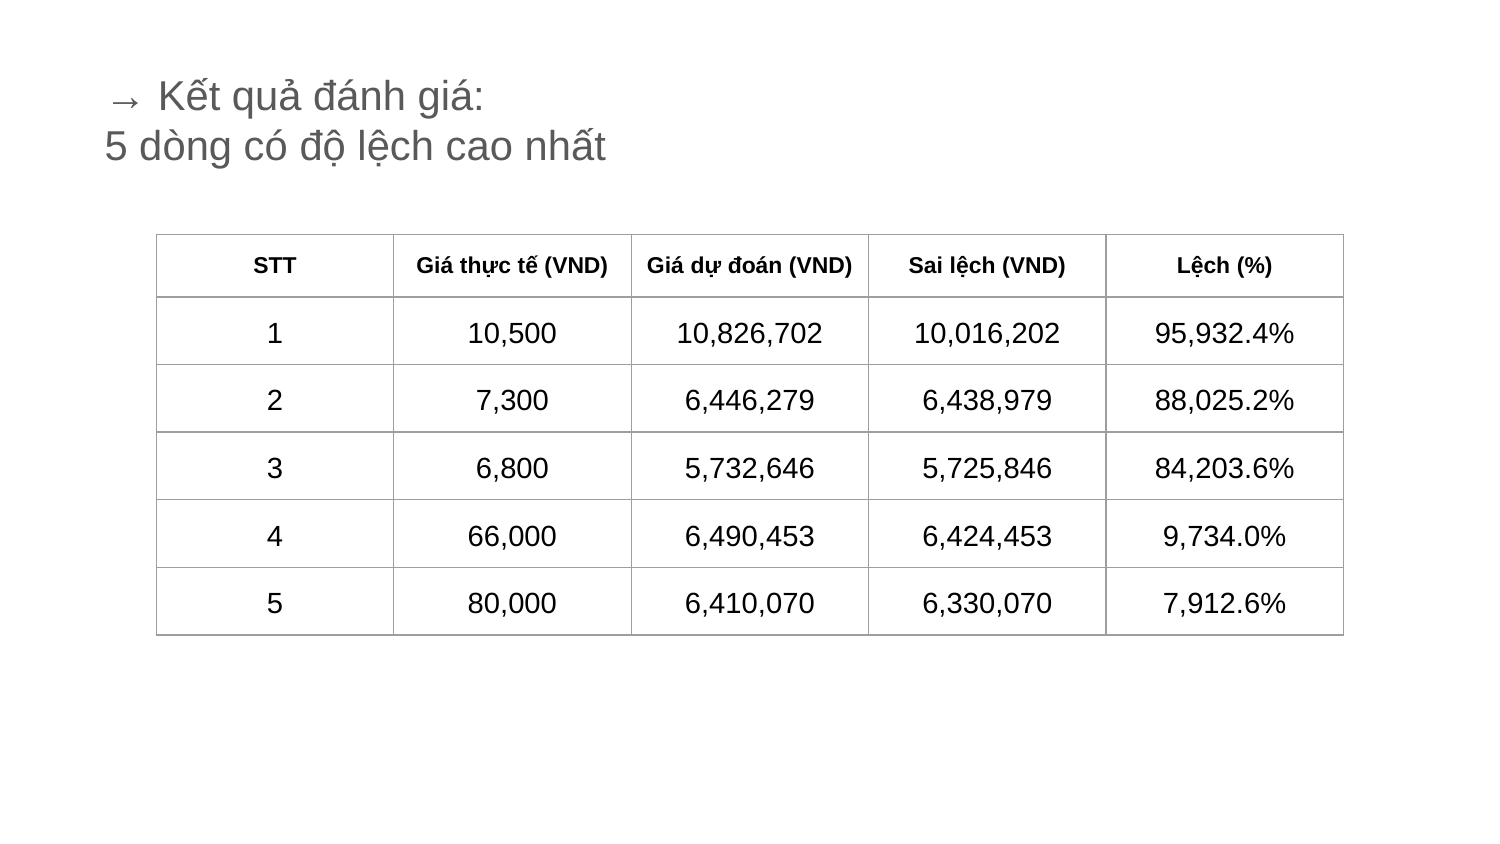

→ Kết quả đánh giá:
5 dòng có độ lệch cao nhất
| STT | Giá thực tế (VND) | Giá dự đoán (VND) | Sai lệch (VND) | Lệch (%) |
| --- | --- | --- | --- | --- |
| 1 | 10,500 | 10,826,702 | 10,016,202 | 95,932.4% |
| 2 | 7,300 | 6,446,279 | 6,438,979 | 88,025.2% |
| 3 | 6,800 | 5,732,646 | 5,725,846 | 84,203.6% |
| 4 | 66,000 | 6,490,453 | 6,424,453 | 9,734.0% |
| 5 | 80,000 | 6,410,070 | 6,330,070 | 7,912.6% |